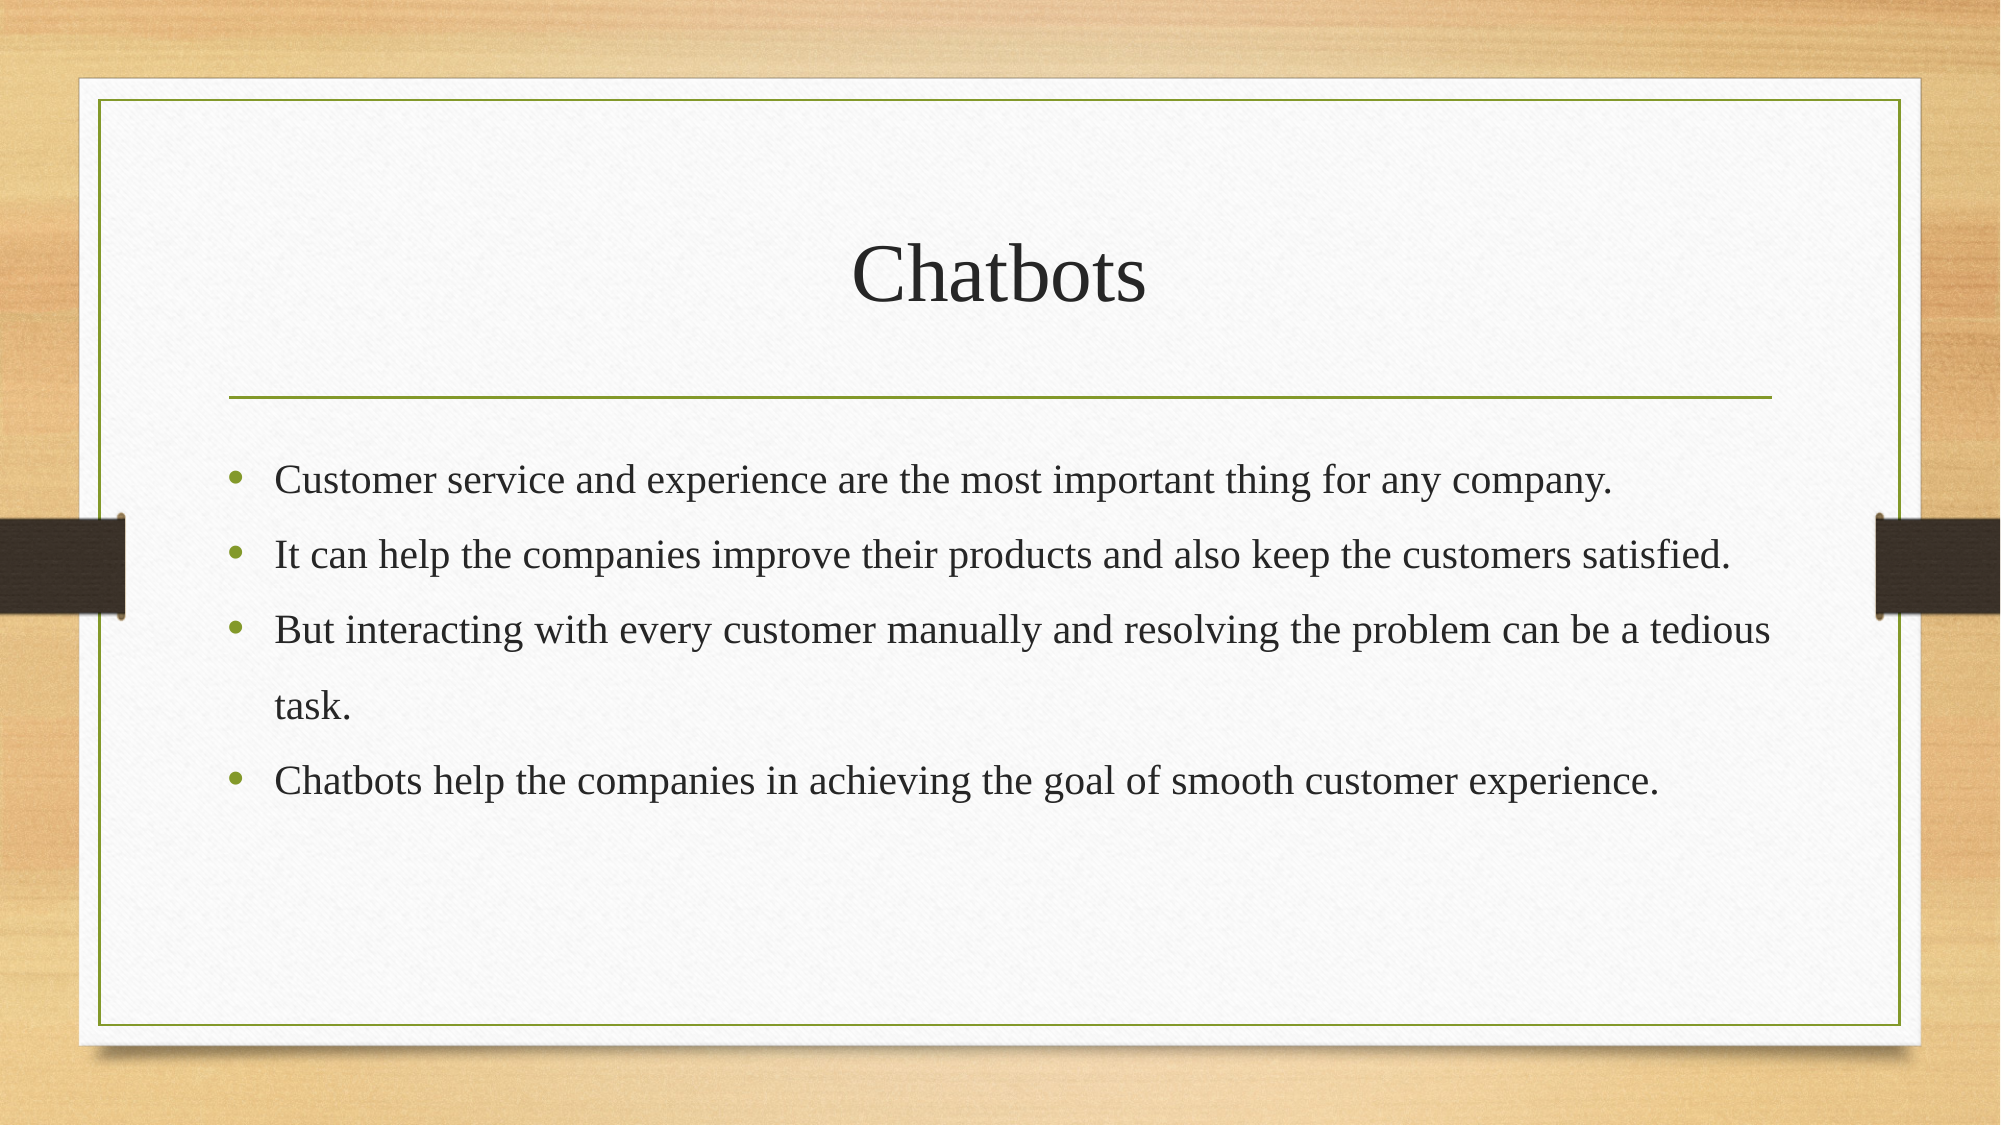

# Chatbots
Customer service and experience are the most important thing for any company.
It can help the companies improve their products and also keep the customers satisfied.
But interacting with every customer manually and resolving the problem can be a tedious task.
Chatbots help the companies in achieving the goal of smooth customer experience.